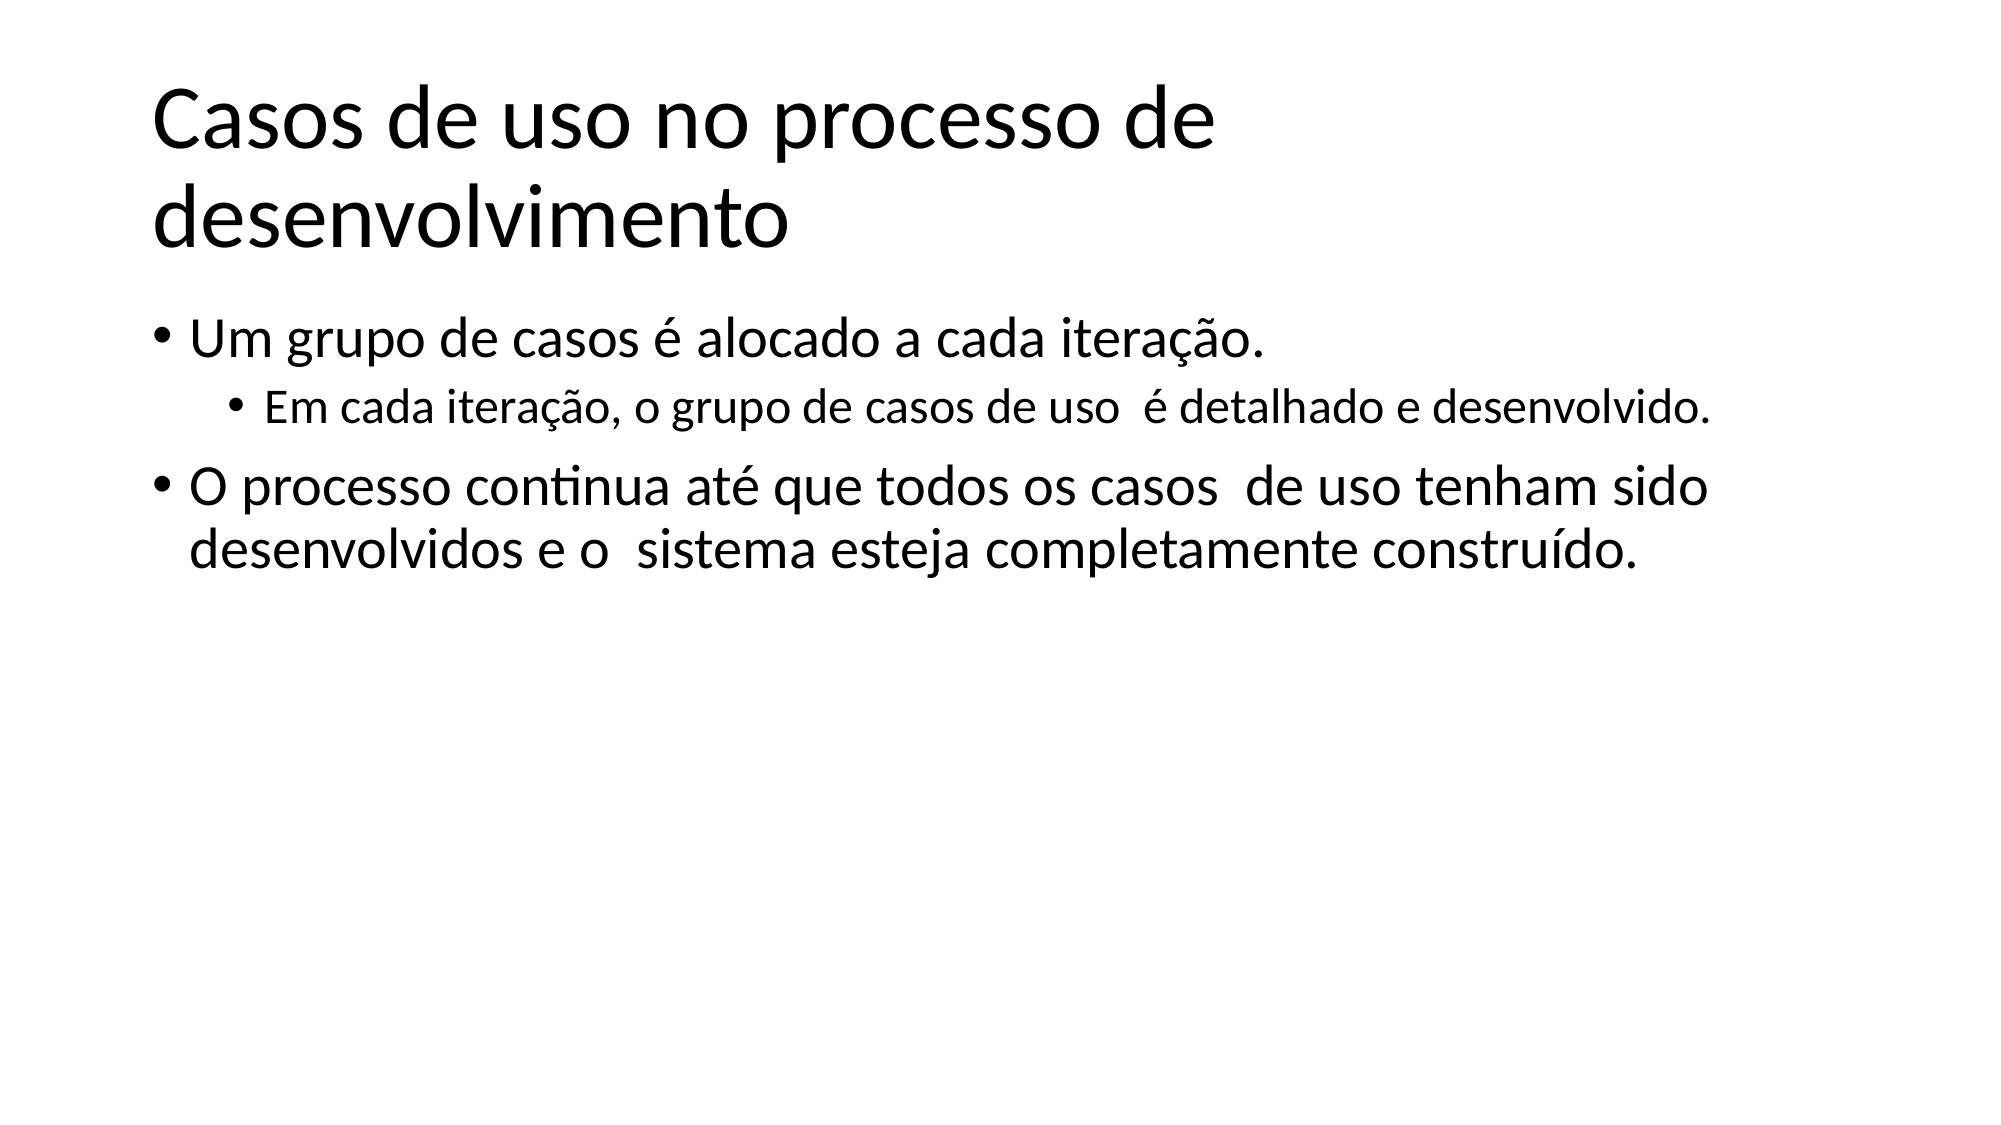

# Casos de uso no processo de desenvolvimento
Um grupo de casos é alocado a cada iteração.
Em cada iteração, o grupo de casos de uso  é detalhado e desenvolvido.
O processo continua até que todos os casos  de uso tenham sido desenvolvidos e o  sistema esteja completamente construído.